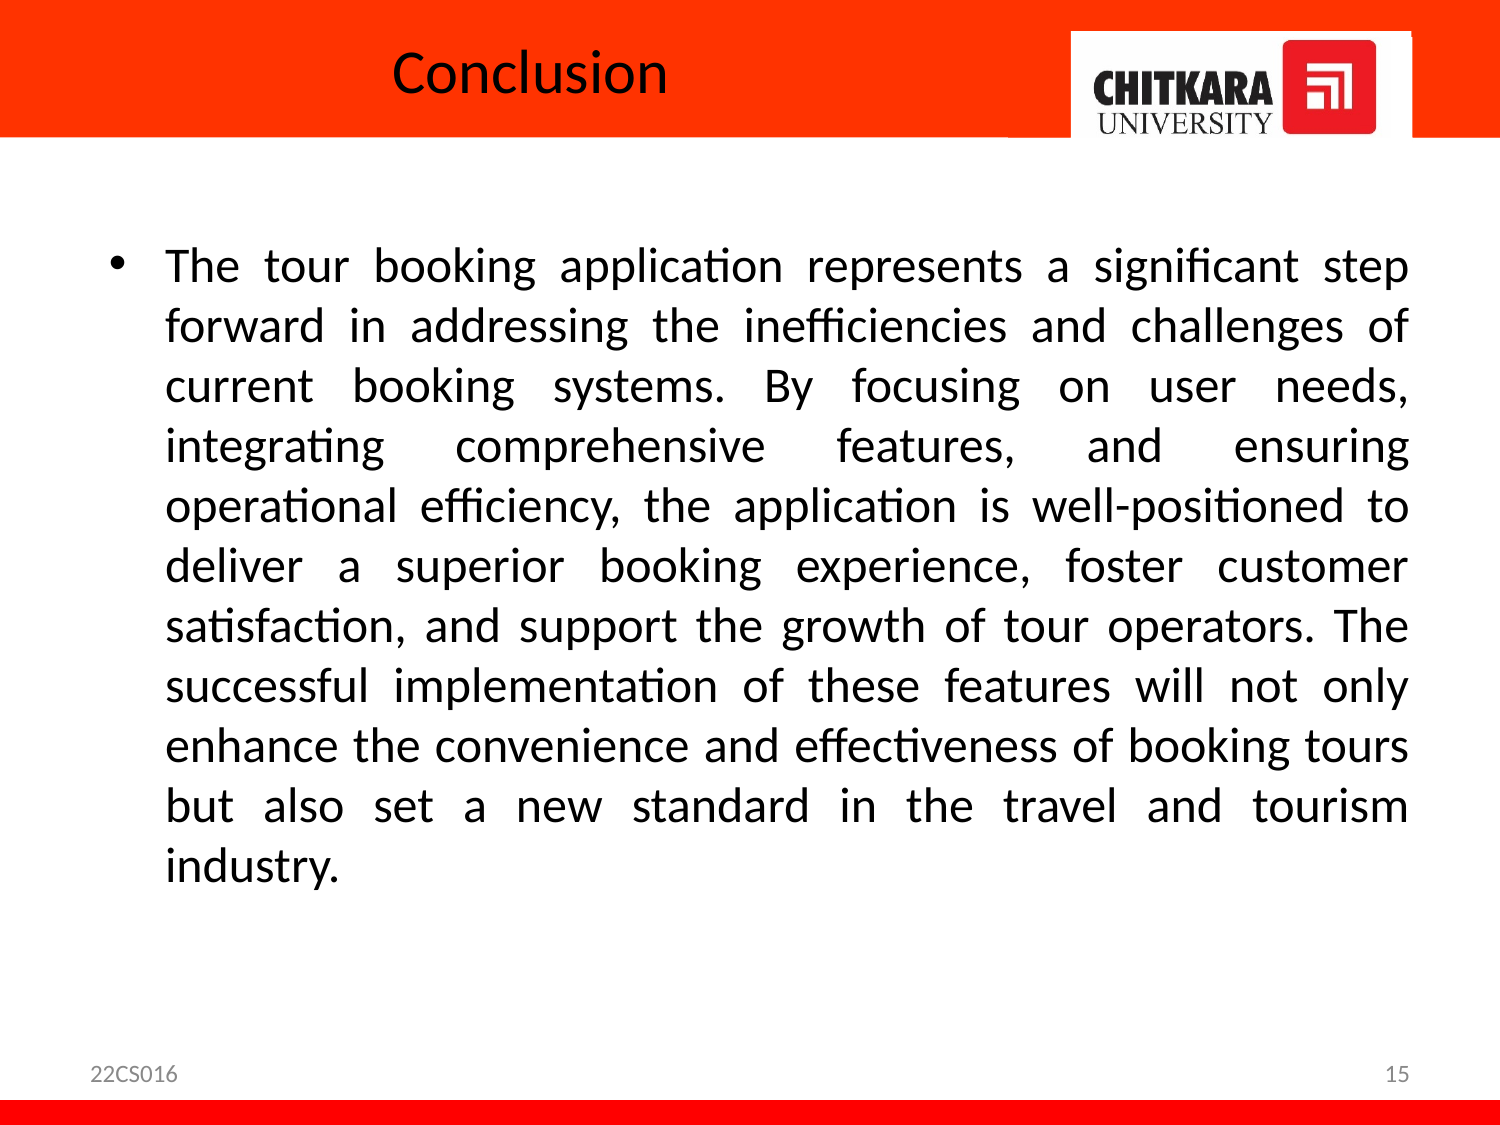

# Conclusion
The tour booking application represents a significant step forward in addressing the inefficiencies and challenges of current booking systems. By focusing on user needs, integrating comprehensive features, and ensuring operational efficiency, the application is well-positioned to deliver a superior booking experience, foster customer satisfaction, and support the growth of tour operators. The successful implementation of these features will not only enhance the convenience and effectiveness of booking tours but also set a new standard in the travel and tourism industry.
22CS016
15